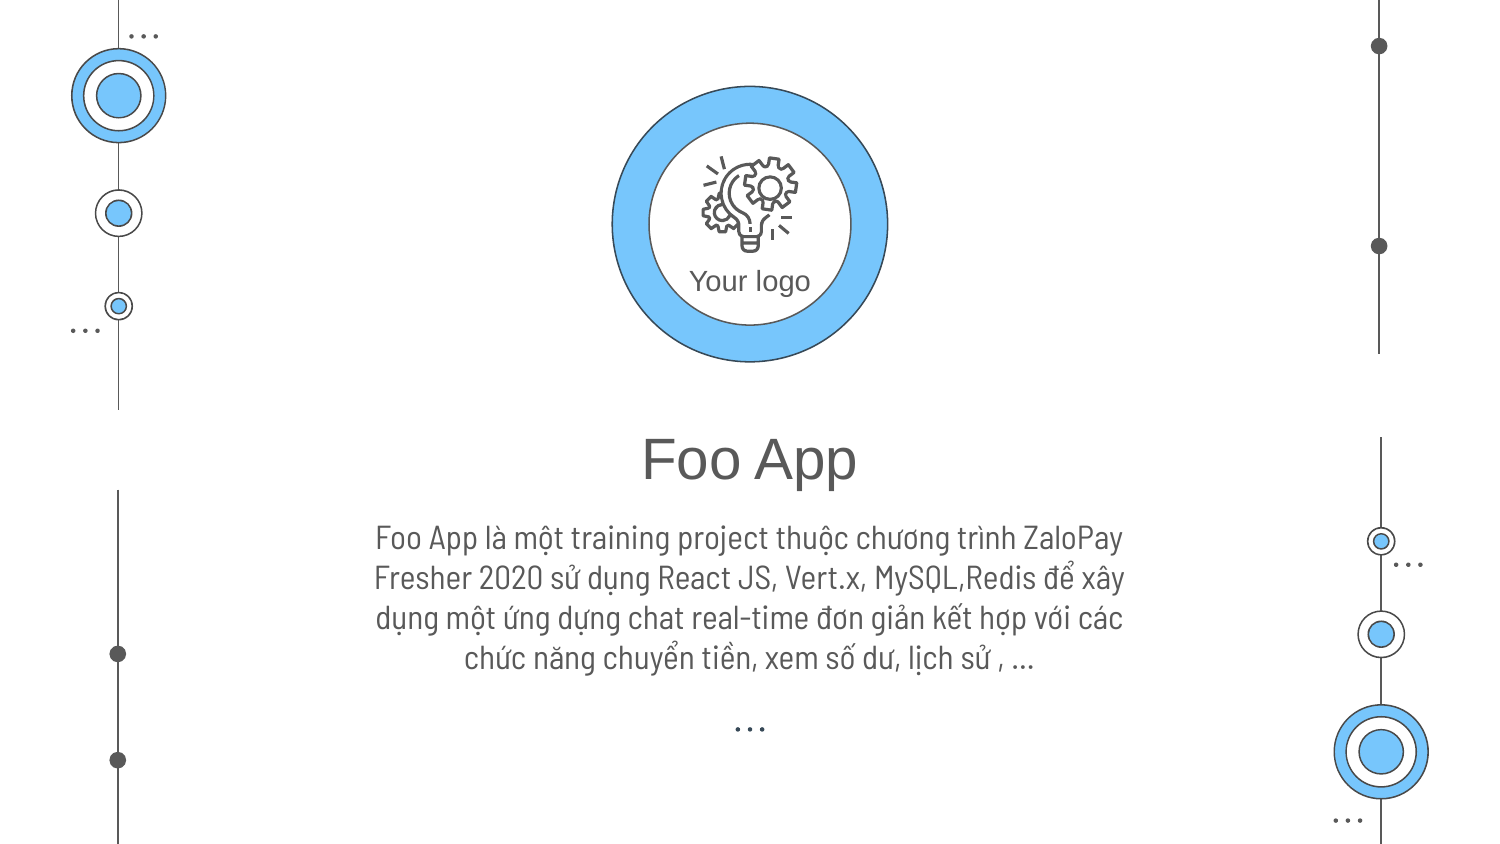

Your logo
# Foo App
Foo App là một training project thuộc chương trình ZaloPay Fresher 2020 sử dụng React JS, Vert.x, MySQL,Redis để xây dụng một ứng dựng chat real-time đơn giản kết hợp với các chức năng chuyển tiền, xem số dư, lịch sử , ...